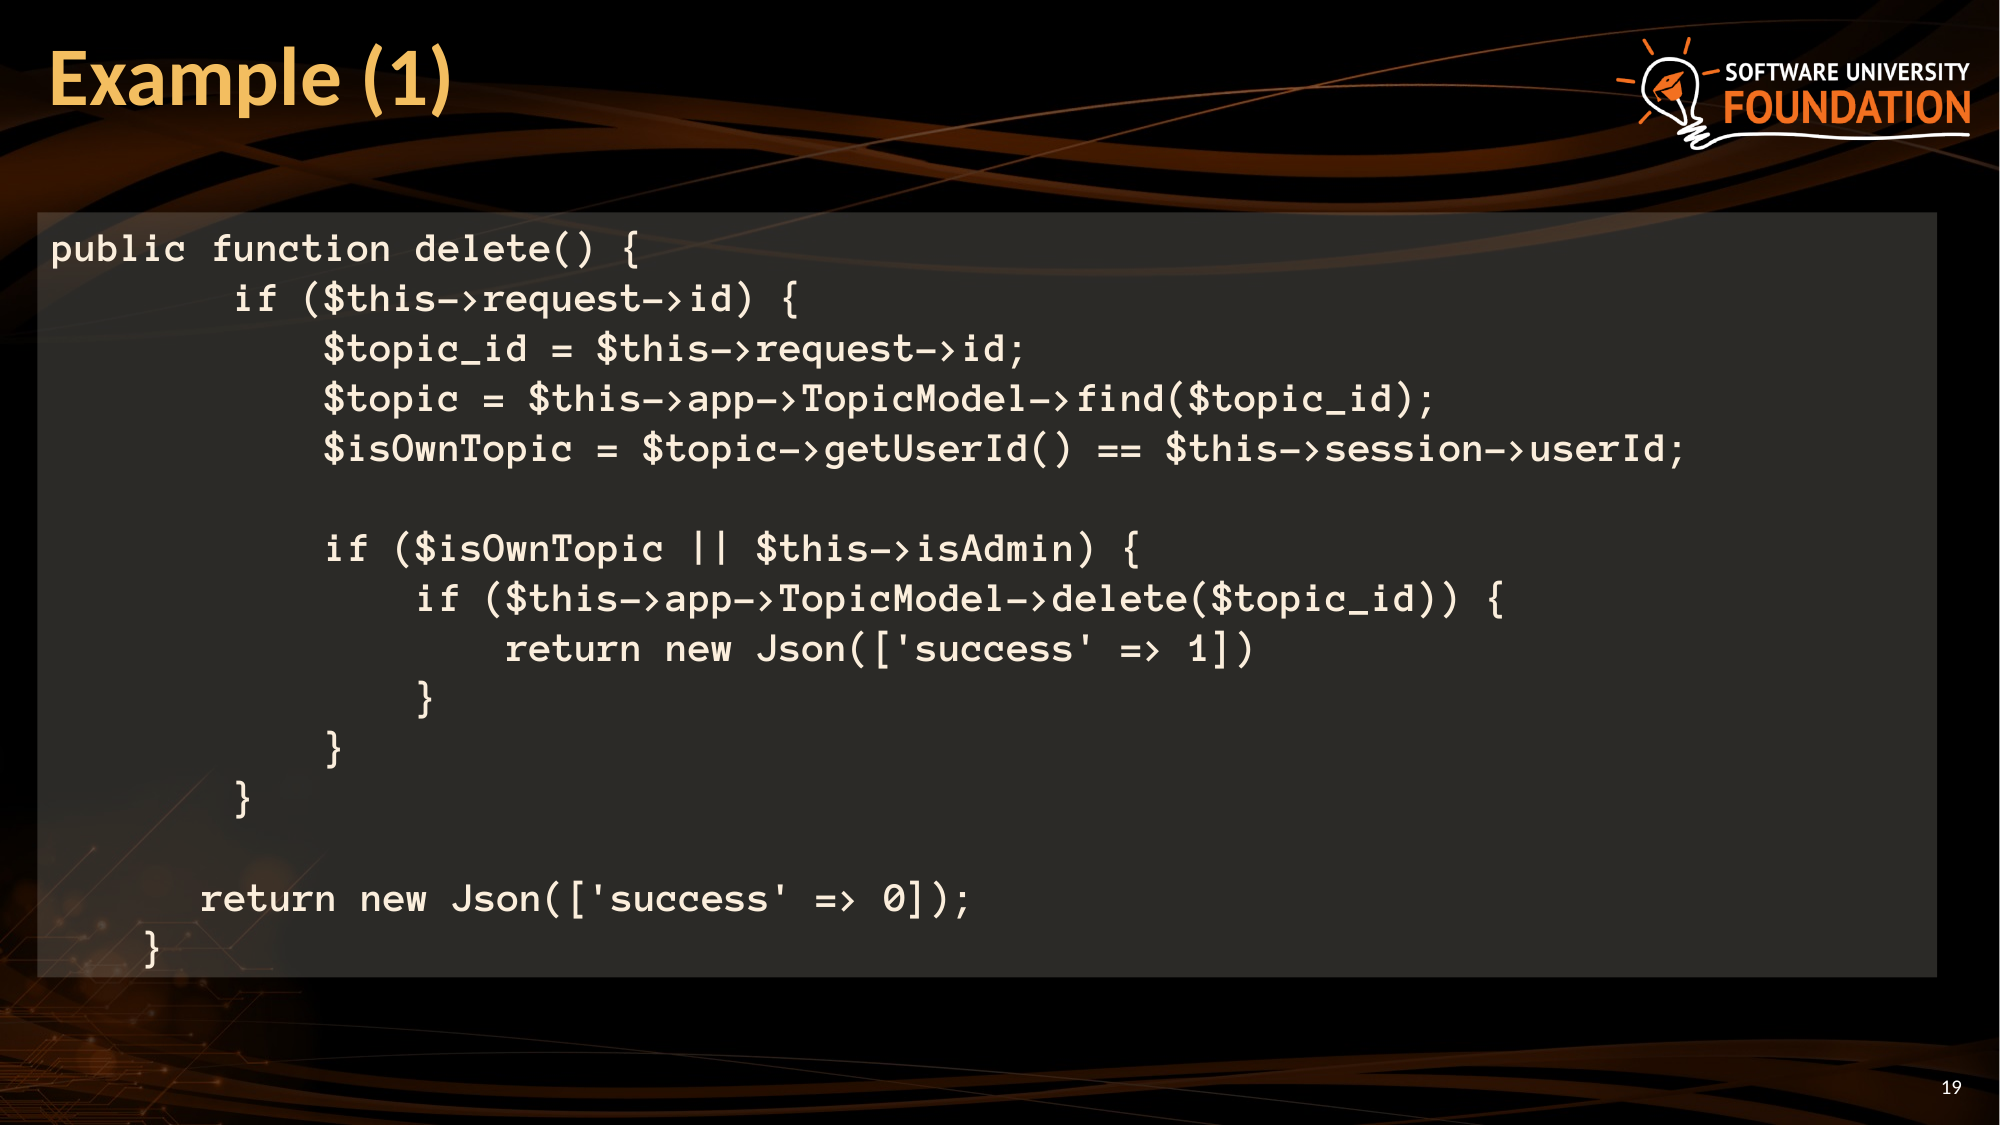

# Example (1)
public function delete() {
        if ($this->request->id) {
            $topic_id = $this->request->id;
            $topic = $this->app->TopicModel->find($topic_id);
            $isOwnTopic = $topic->getUserId() == $this->session->userId;

            if ($isOwnTopic || $this->isAdmin) {
                if ($this->app->TopicModel->delete($topic_id)) {
                    return new Json(['success' => 1])
                }
            }
        }

	return new Json(['success' => 0]);
    }
19